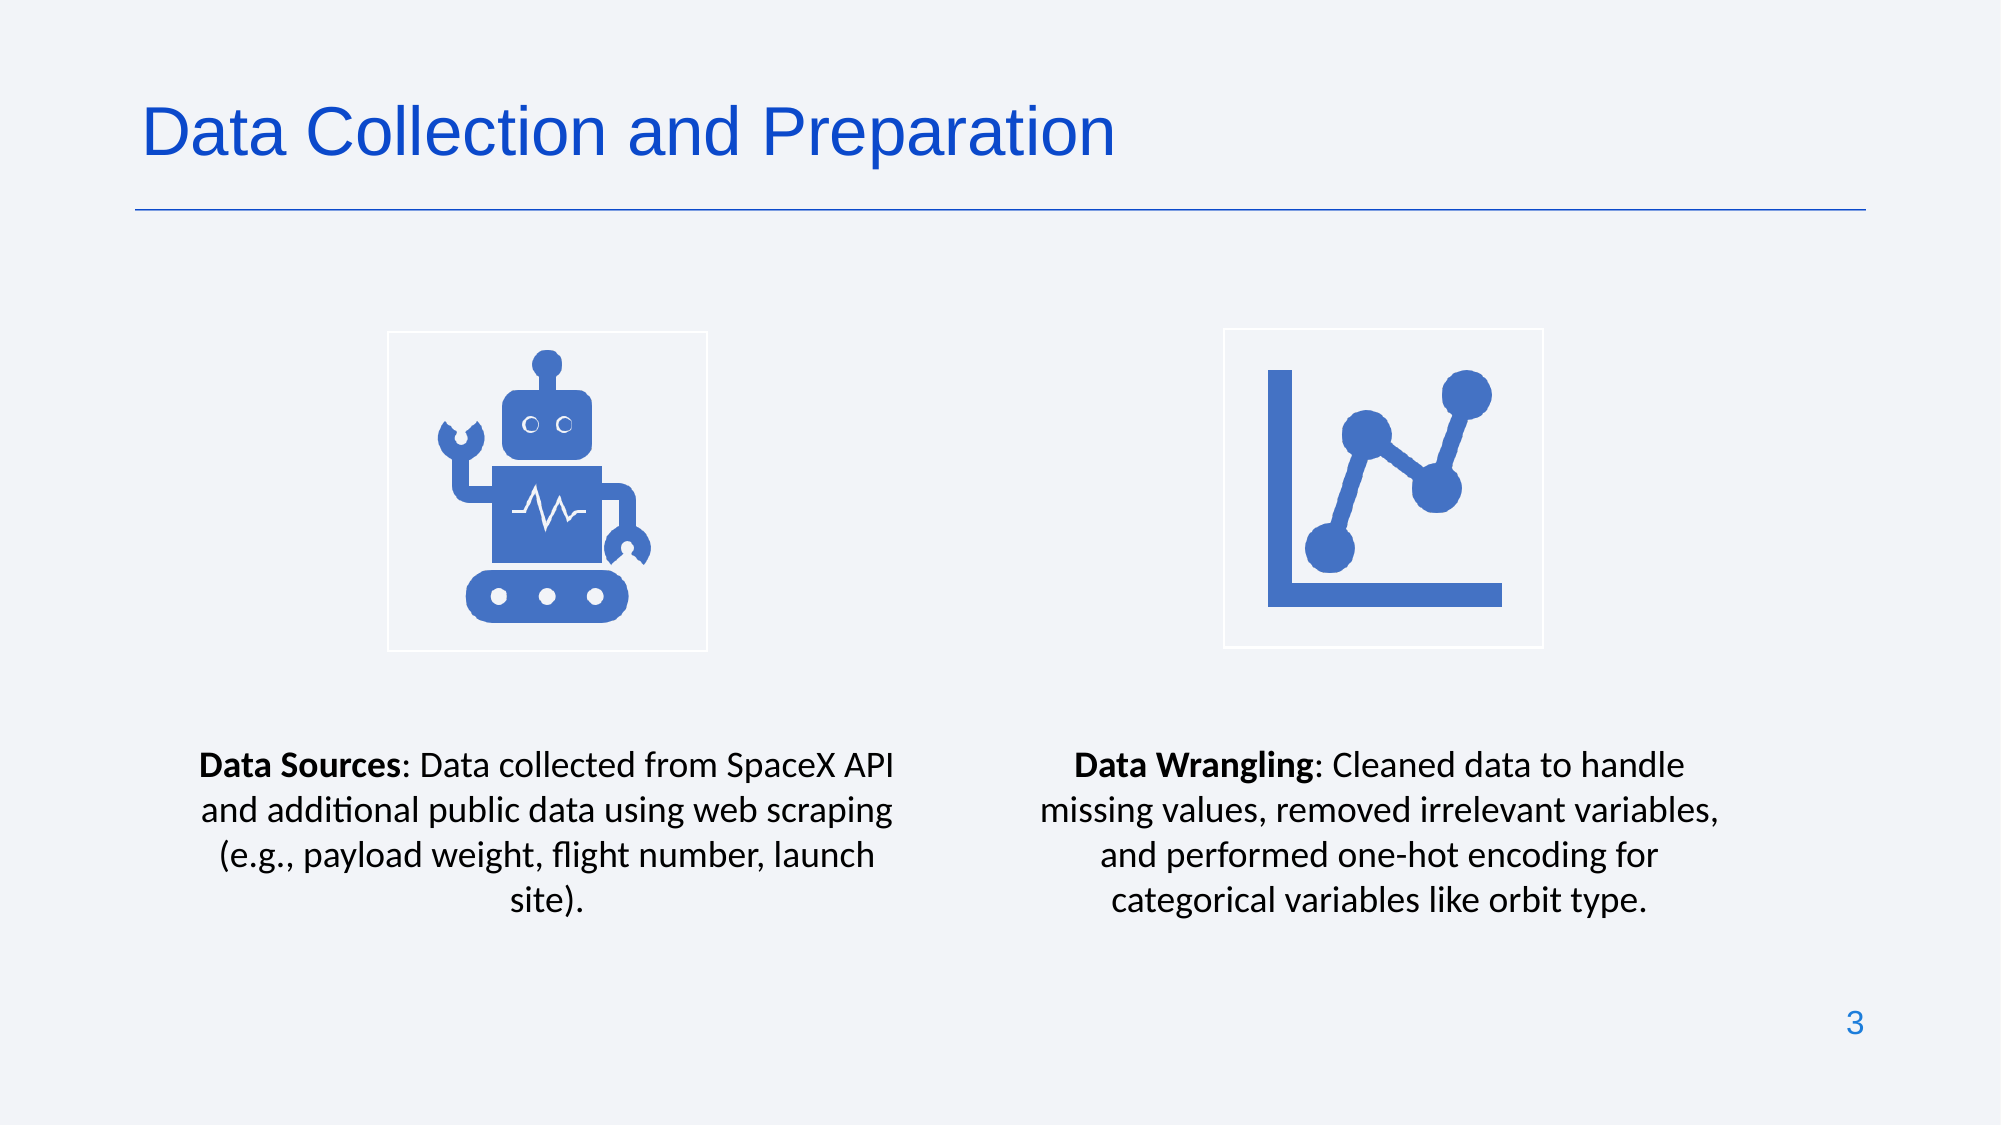

Data Collection and Preparation
Data Sources: Data collected from SpaceX API and additional public data using web scraping (e.g., payload weight, flight number, launch site).
Data Wrangling: Cleaned data to handle missing values, removed irrelevant variables, and performed one-hot encoding for categorical variables like orbit type.
3